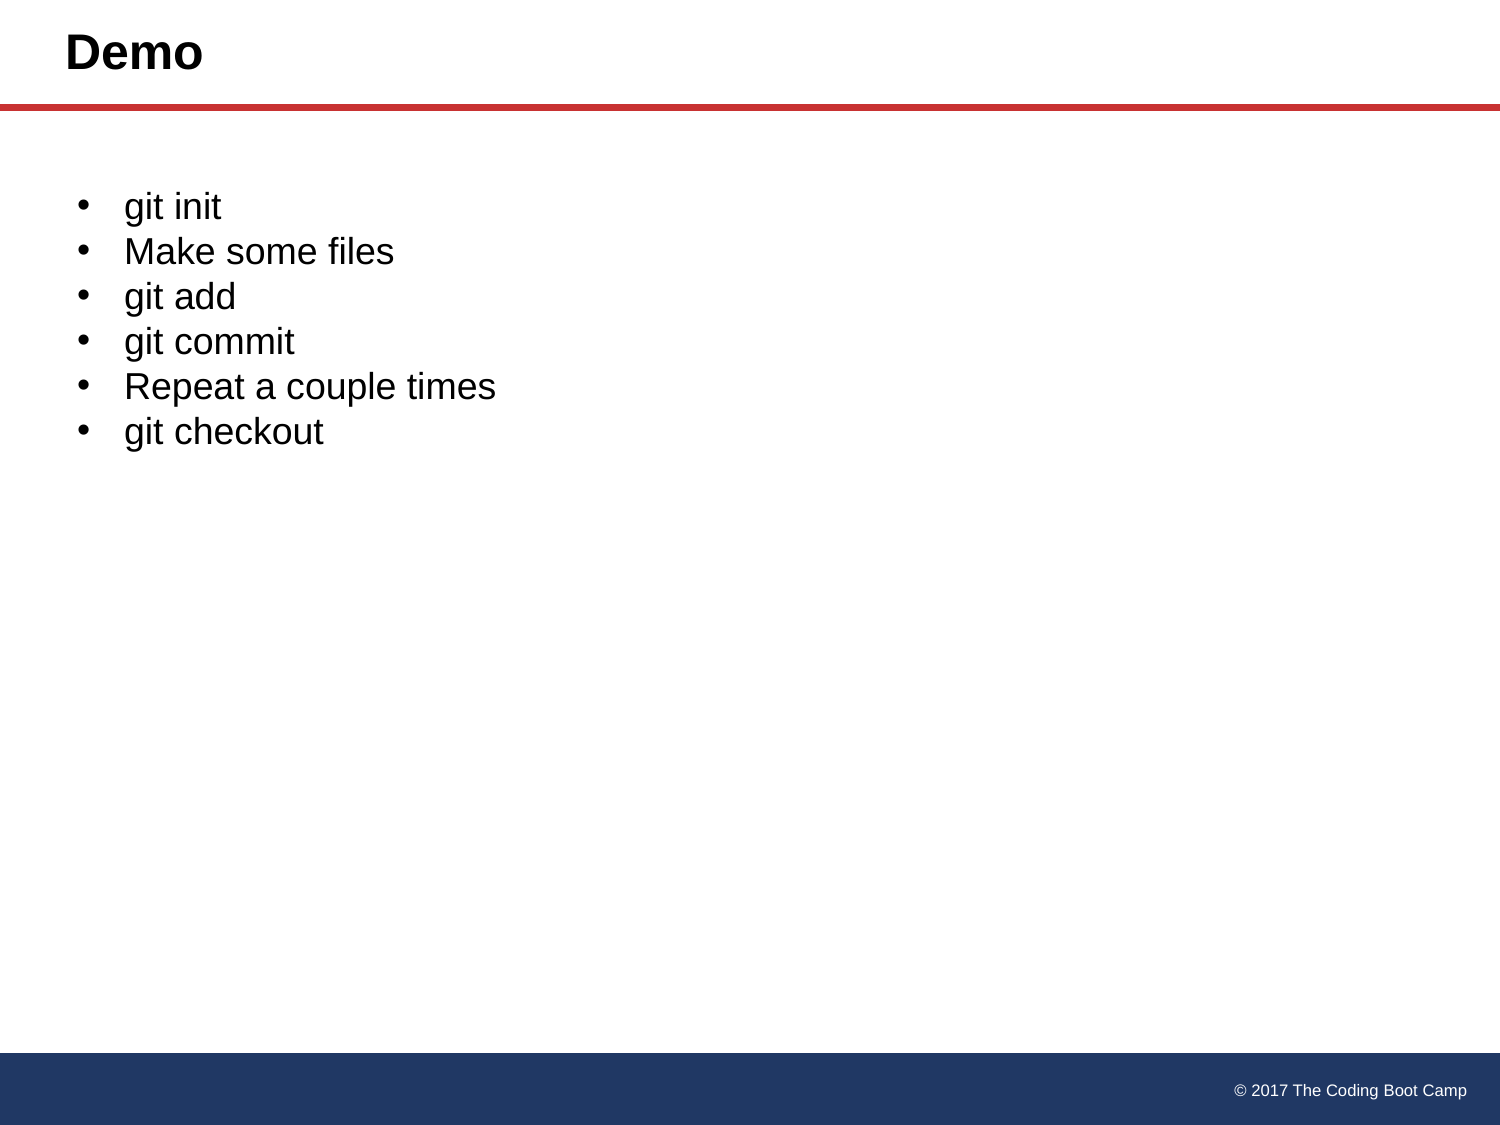

# Demo
git init
Make some files
git add
git commit
Repeat a couple times
git checkout